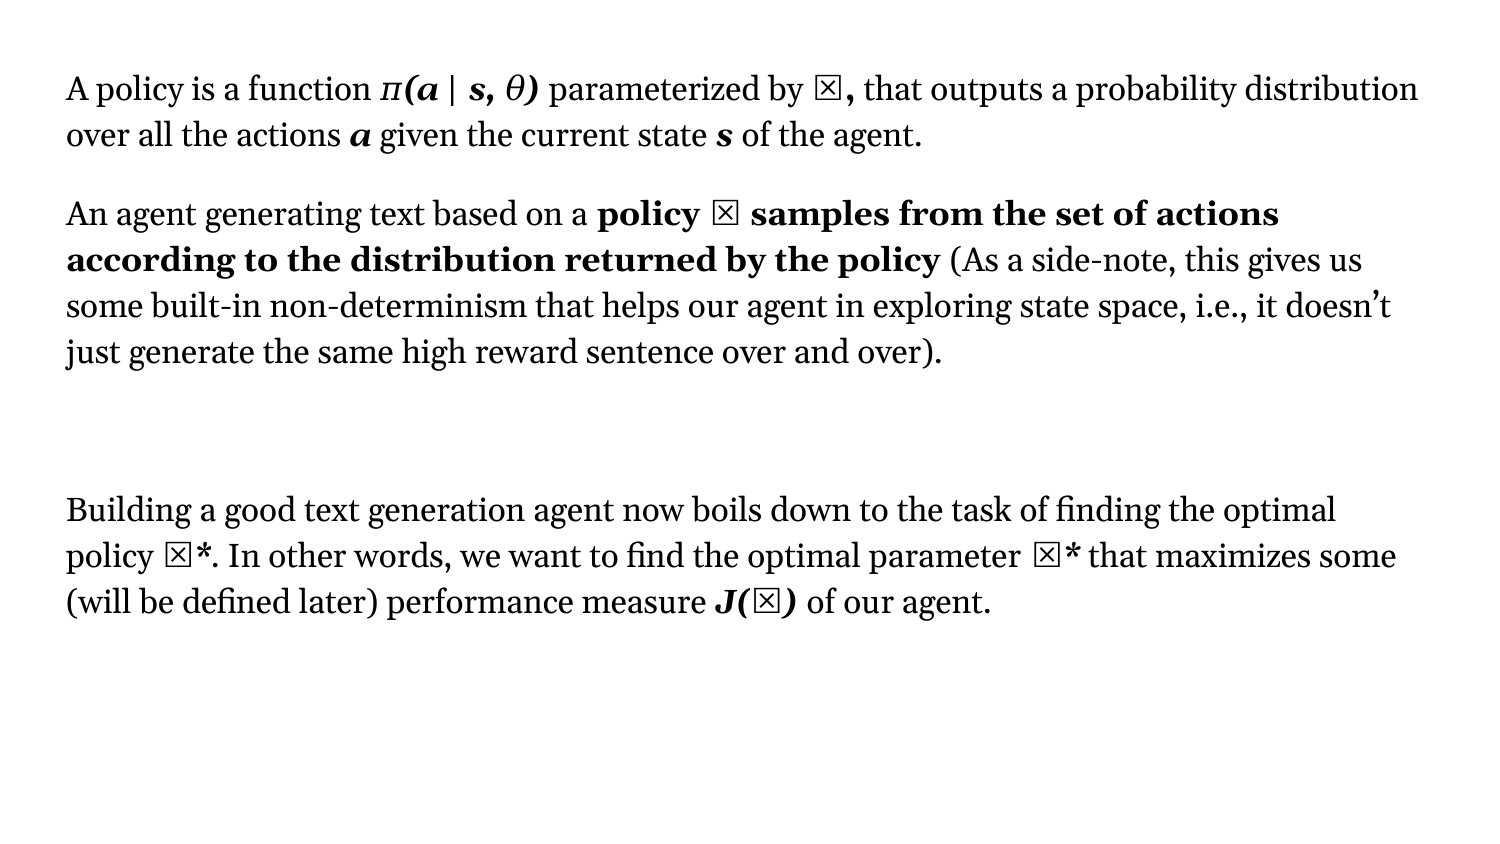

A policy is a function 𝜋(a | s, 𝜃) parameterized by 𝜃, that outputs a probability distribution over all the actions a given the current state s of the agent.
An agent generating text based on a policy 𝜋 samples from the set of actions according to the distribution returned by the policy (As a side-note, this gives us some built-in non-determinism that helps our agent in exploring state space, i.e., it doesn’t just generate the same high reward sentence over and over).

Building a good text generation agent now boils down to the task of finding the optimal policy 𝜋*. In other words, we want to find the optimal parameter 𝜃* that maximizes some (will be defined later) performance measure J(𝜃) of our agent.